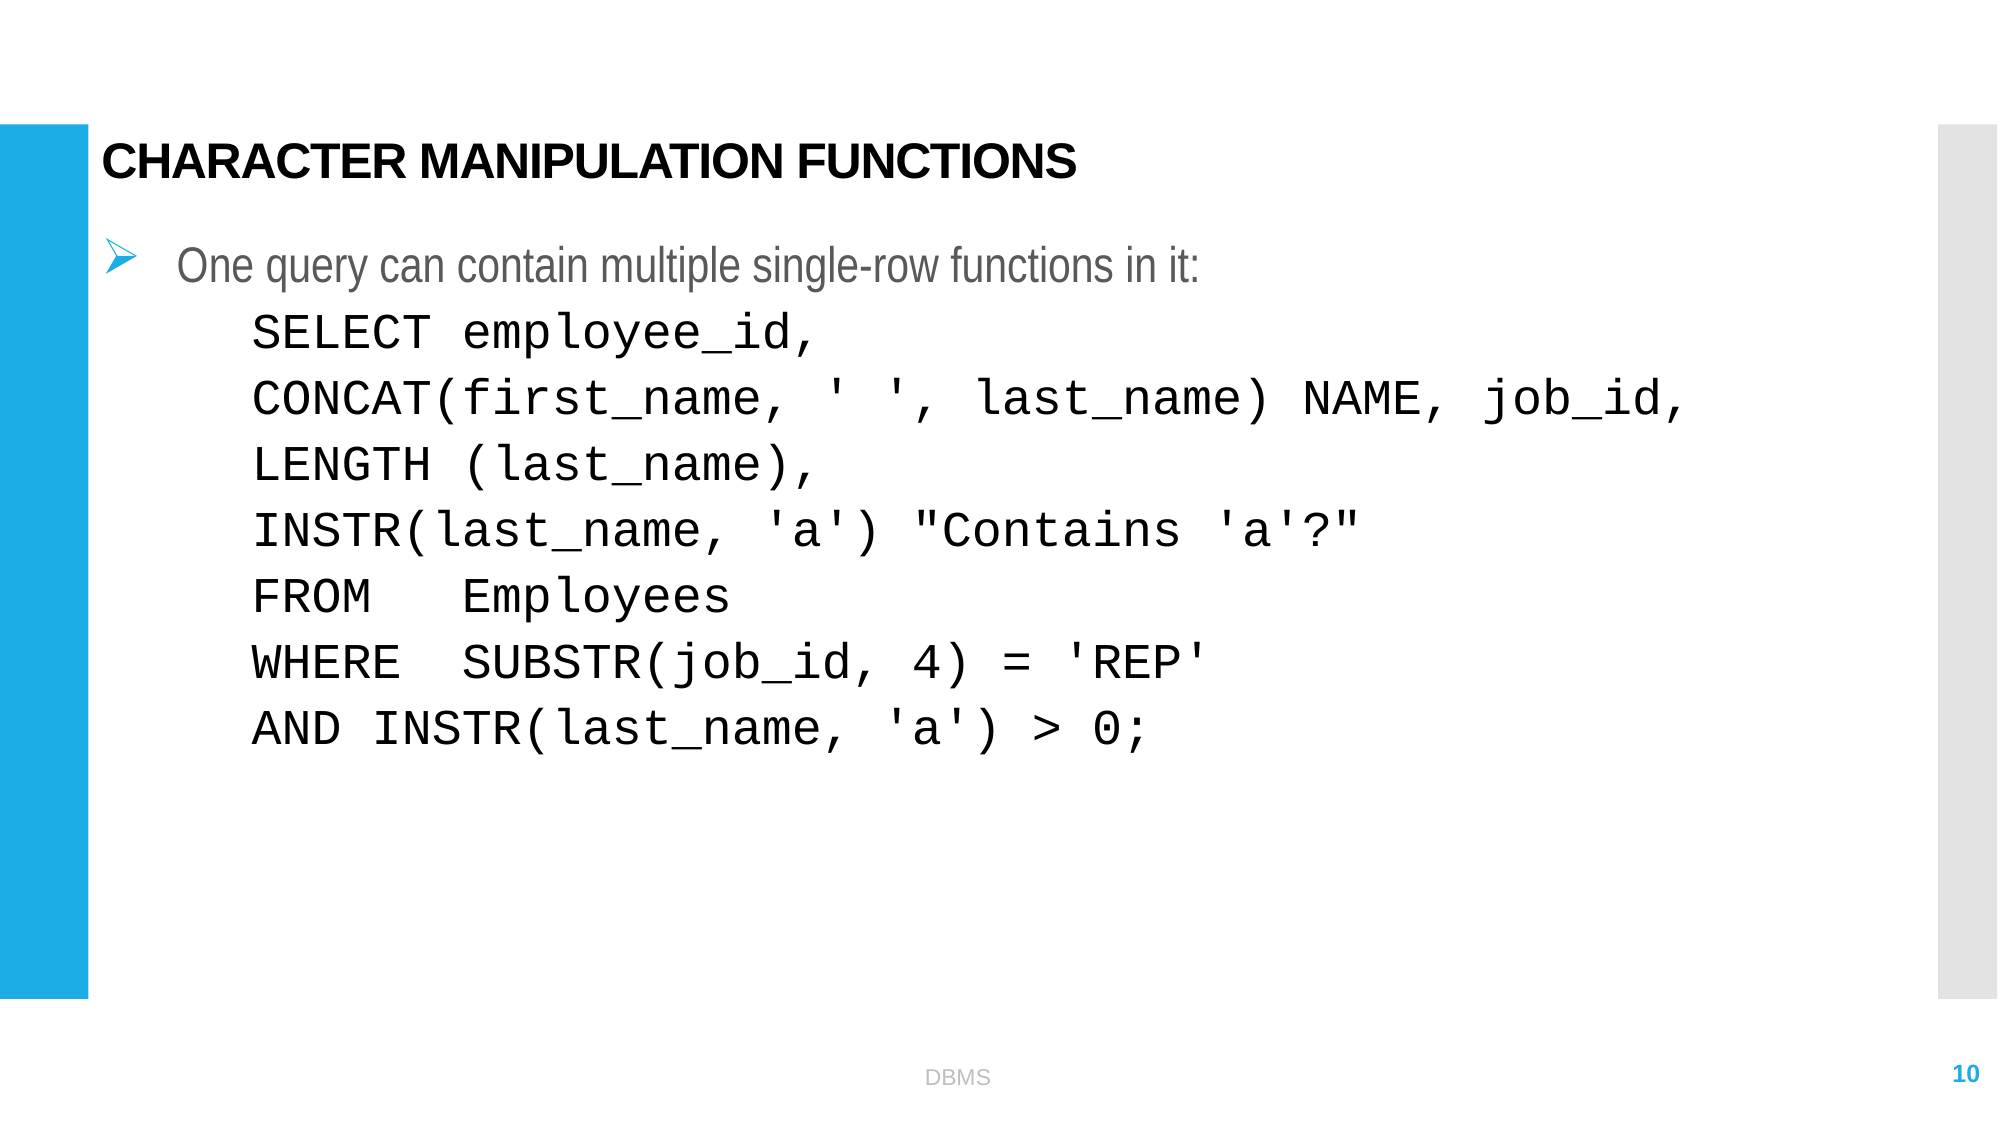

# CHARACTER MANIPULATION FUNCTIONS
One query can contain multiple single-row functions in it:
	SELECT employee_id,
	CONCAT(first_name, ' ', last_name) NAME, job_id,
	LENGTH (last_name),
     INSTR(last_name, 'a') "Contains 'a'?"
	FROM   Employees
	WHERE  SUBSTR(job_id, 4) = 'REP'
	AND INSTR(last_name, 'a') > 0;

10
DBMS